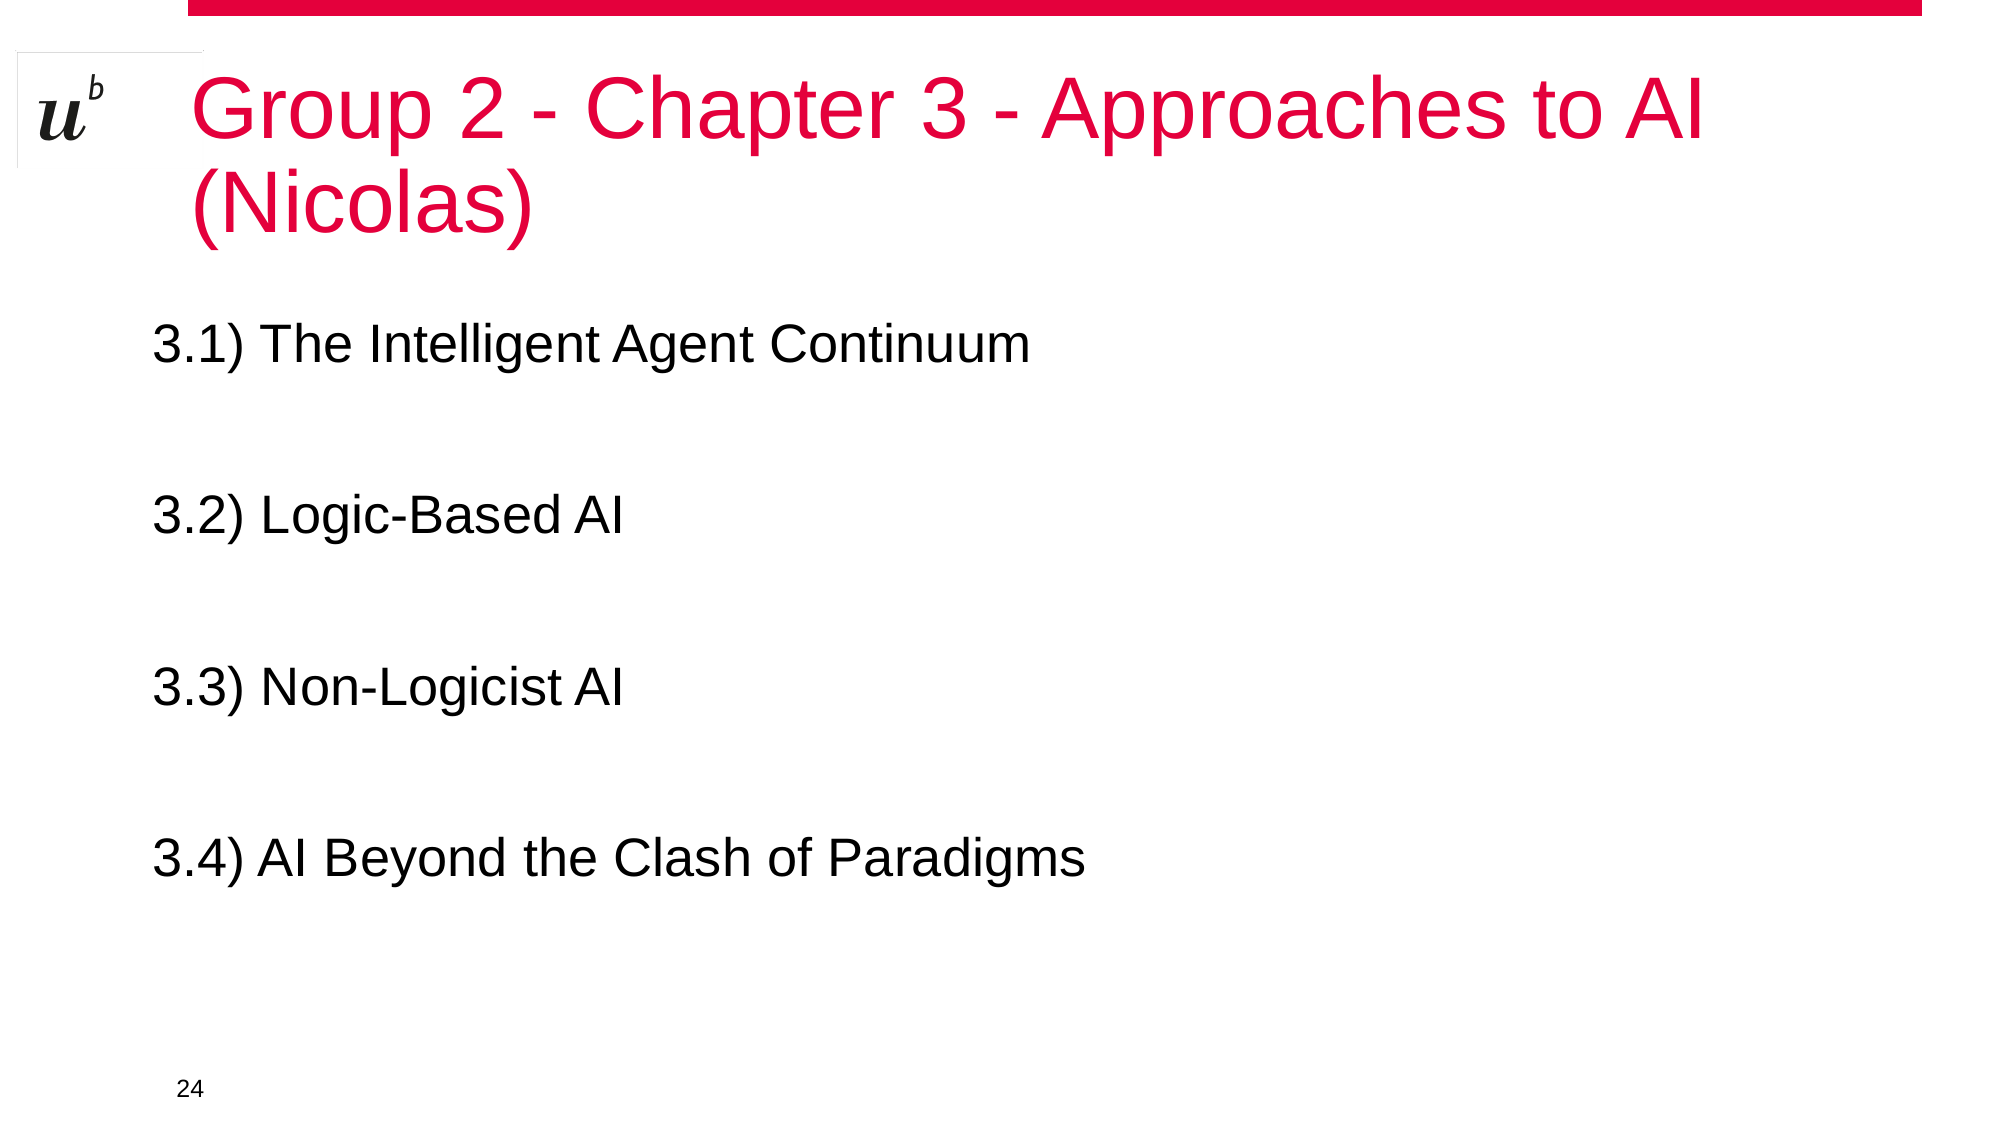

# Group 2 - Chapter 3 - Approaches to AI (Nicolas)

3.1) The Intelligent Agent Continuum

3.2) Logic-Based AI

3.3) Non-Logicist AI

3.4) AI Beyond the Clash of Paradigms
24